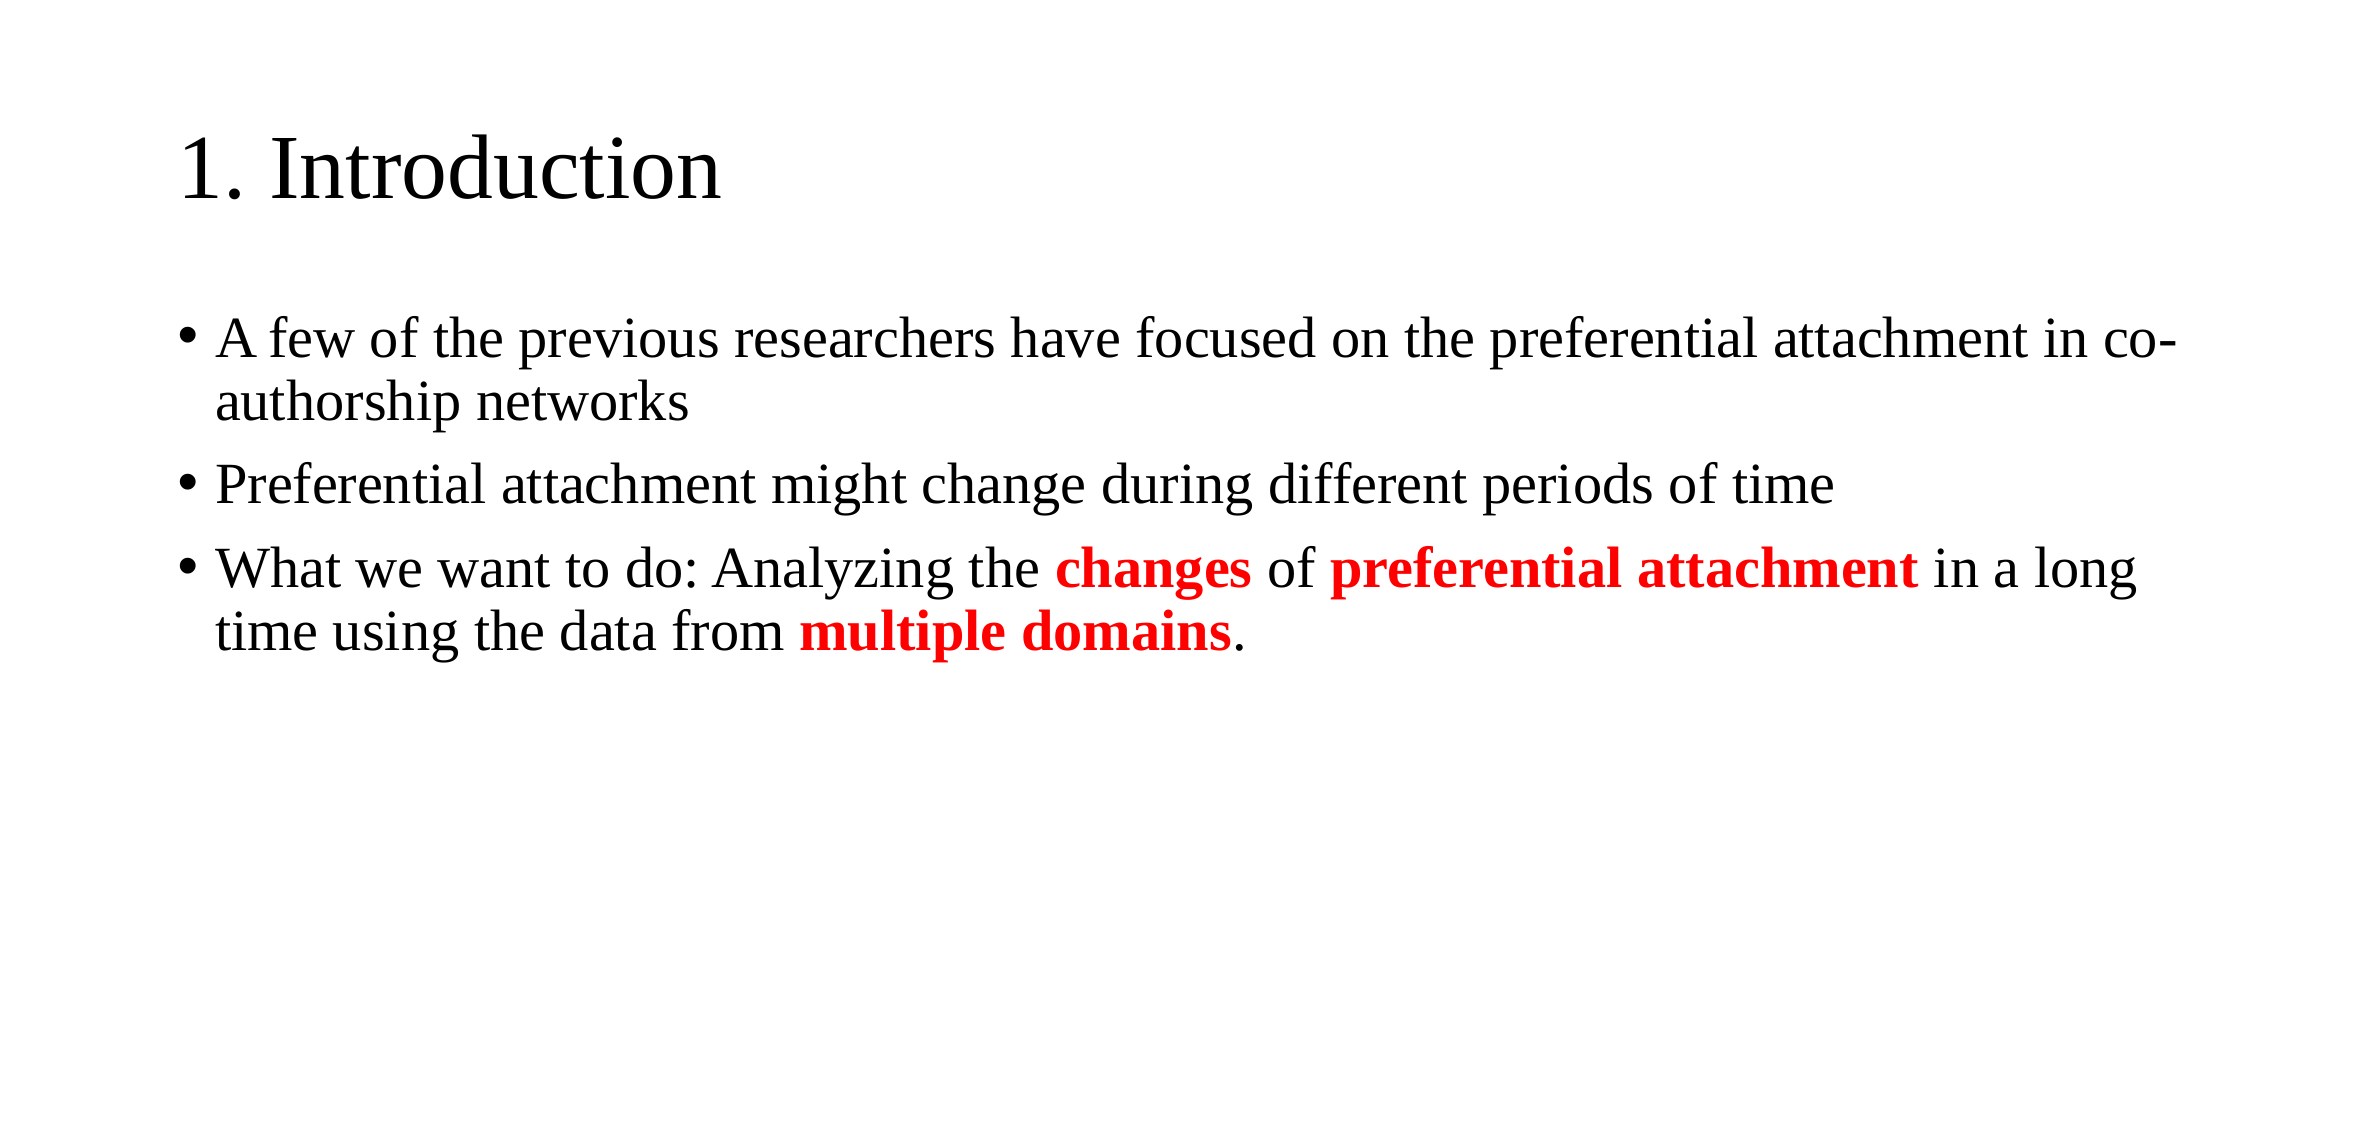

# 1. Introduction
A few of the previous researchers have focused on the preferential attachment in co-authorship networks
Preferential attachment might change during different periods of time
What we want to do: Analyzing the changes of preferential attachment in a long time using the data from multiple domains.